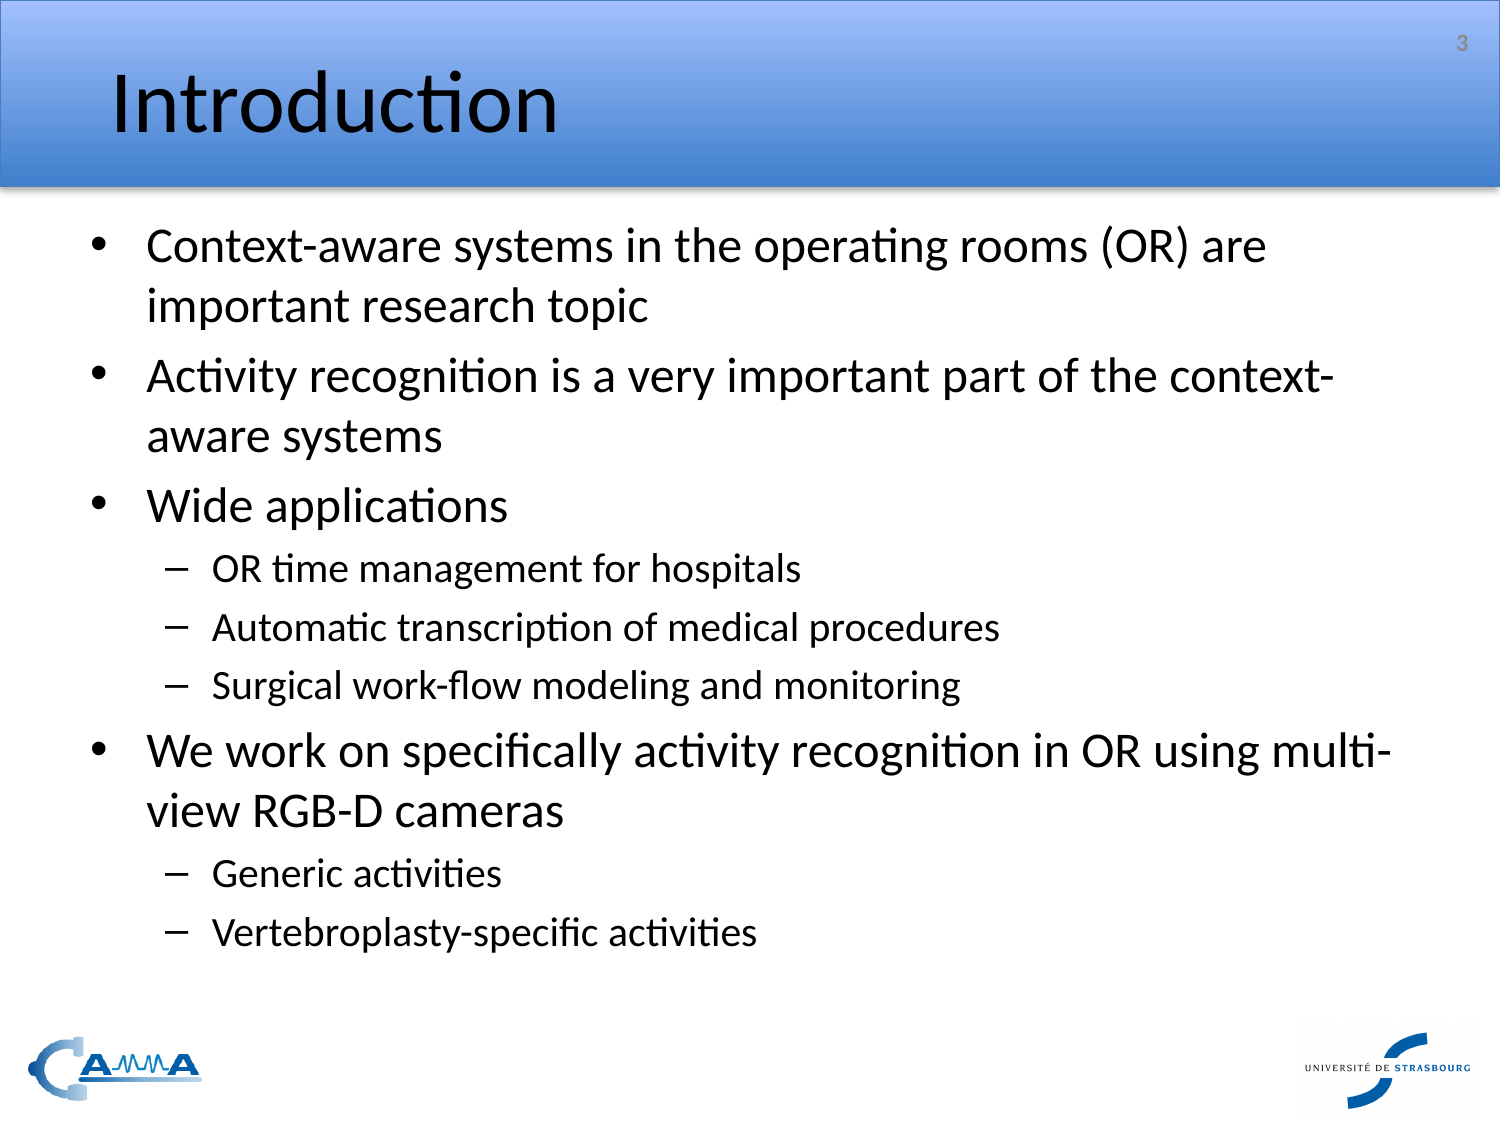

3
# Introduction
Context-aware systems in the operating rooms (OR) are important research topic
Activity recognition is a very important part of the context-aware systems
Wide applications
OR time management for hospitals
Automatic transcription of medical procedures
Surgical work-flow modeling and monitoring
We work on specifically activity recognition in OR using multi-view RGB-D cameras
Generic activities
Vertebroplasty-specific activities